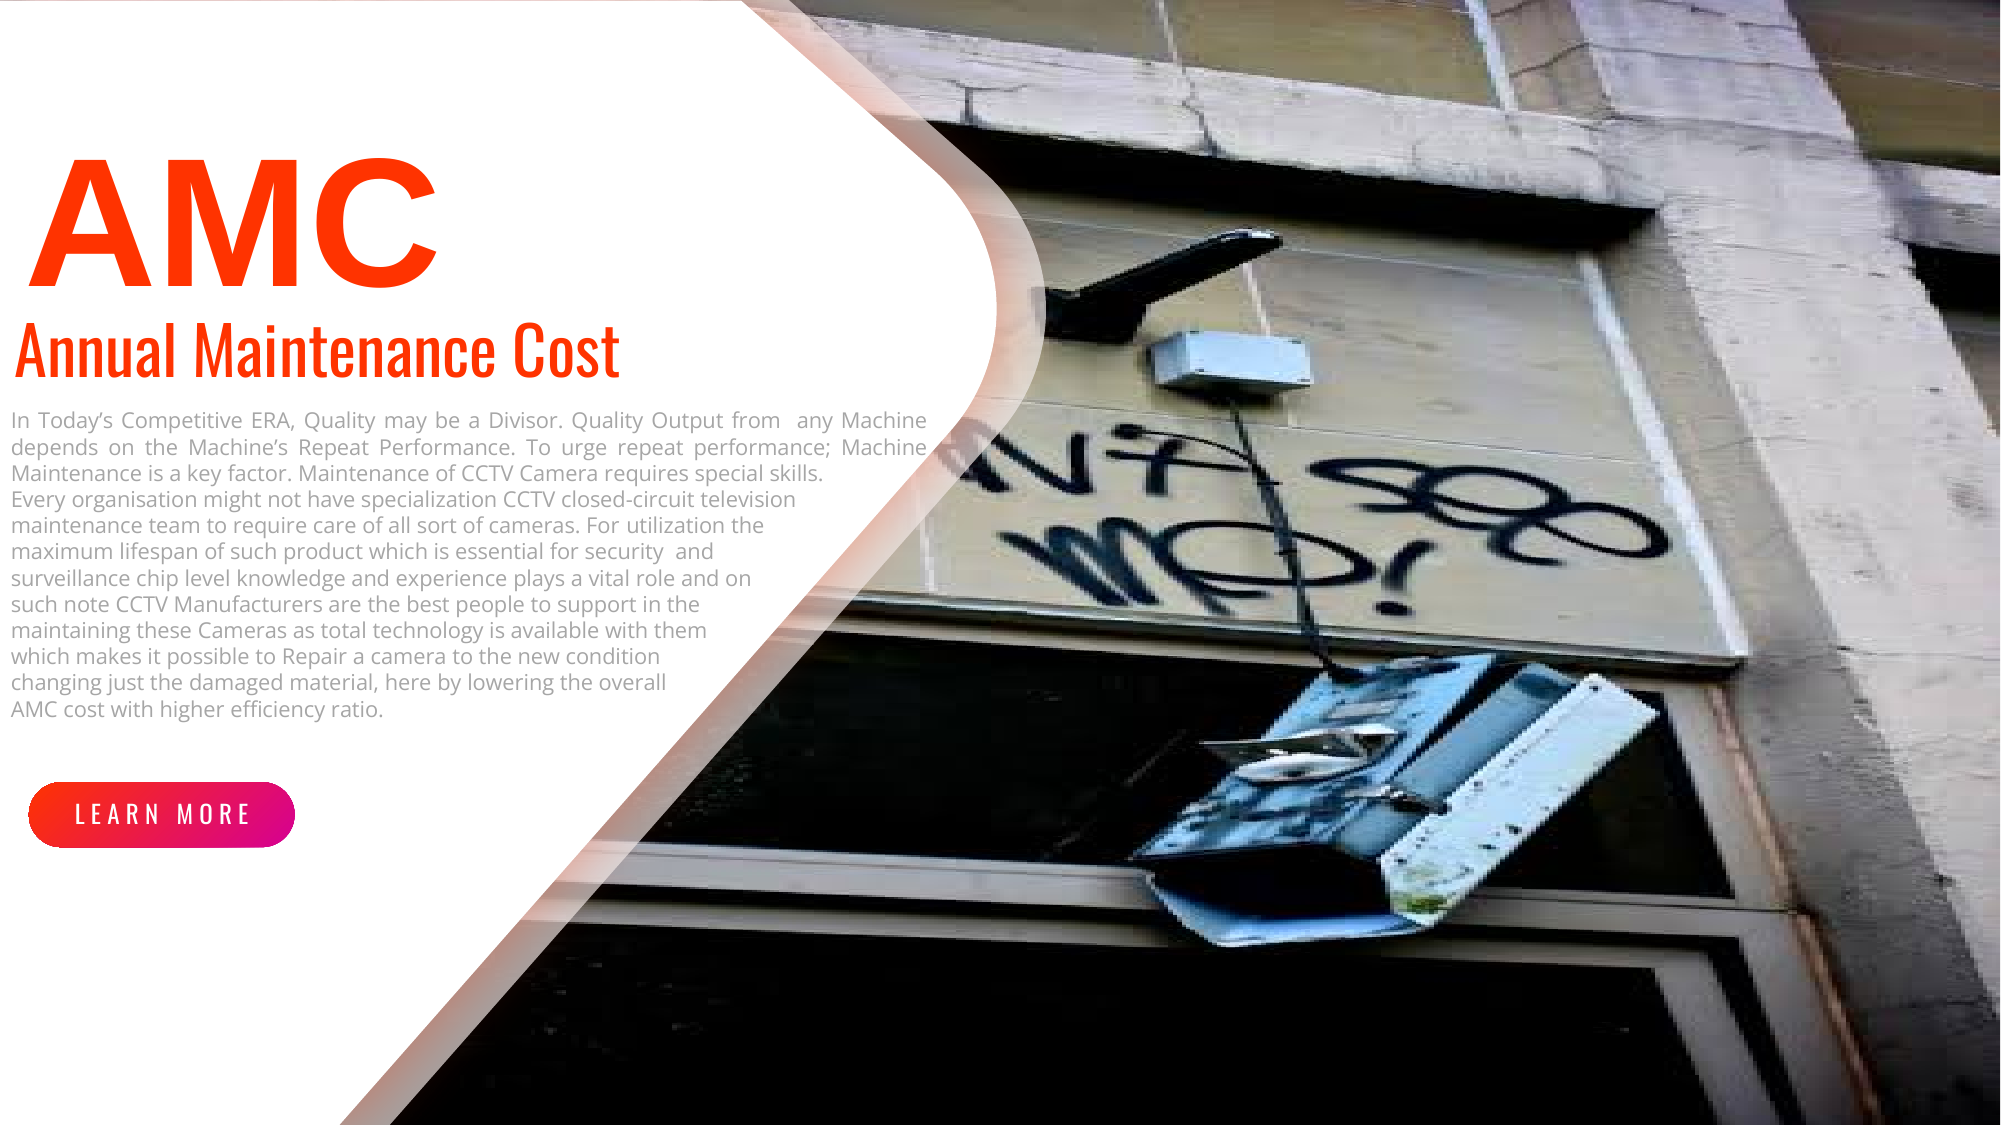

AMC
Annual Maintenance Cost
In Today’s Competitive ERA, Quality may be a Divisor. Quality Output from  any Machine depends on the Machine’s Repeat Performance. To urge repeat performance; Machine Maintenance is a key factor. Maintenance of CCTV Camera requires special skills.
Every organisation might not have specialization CCTV closed-circuit television
maintenance team to require care of all sort of cameras. For utilization the
maximum lifespan of such product which is essential for security  and
surveillance chip level knowledge and experience plays a vital role and on
such note CCTV Manufacturers are the best people to support in the
maintaining these Cameras as total technology is available with them
which makes it possible to Repair a camera to the new condition
changing just the damaged material, here by lowering the overall
AMC cost with higher efficiency ratio.
LEARN MORE